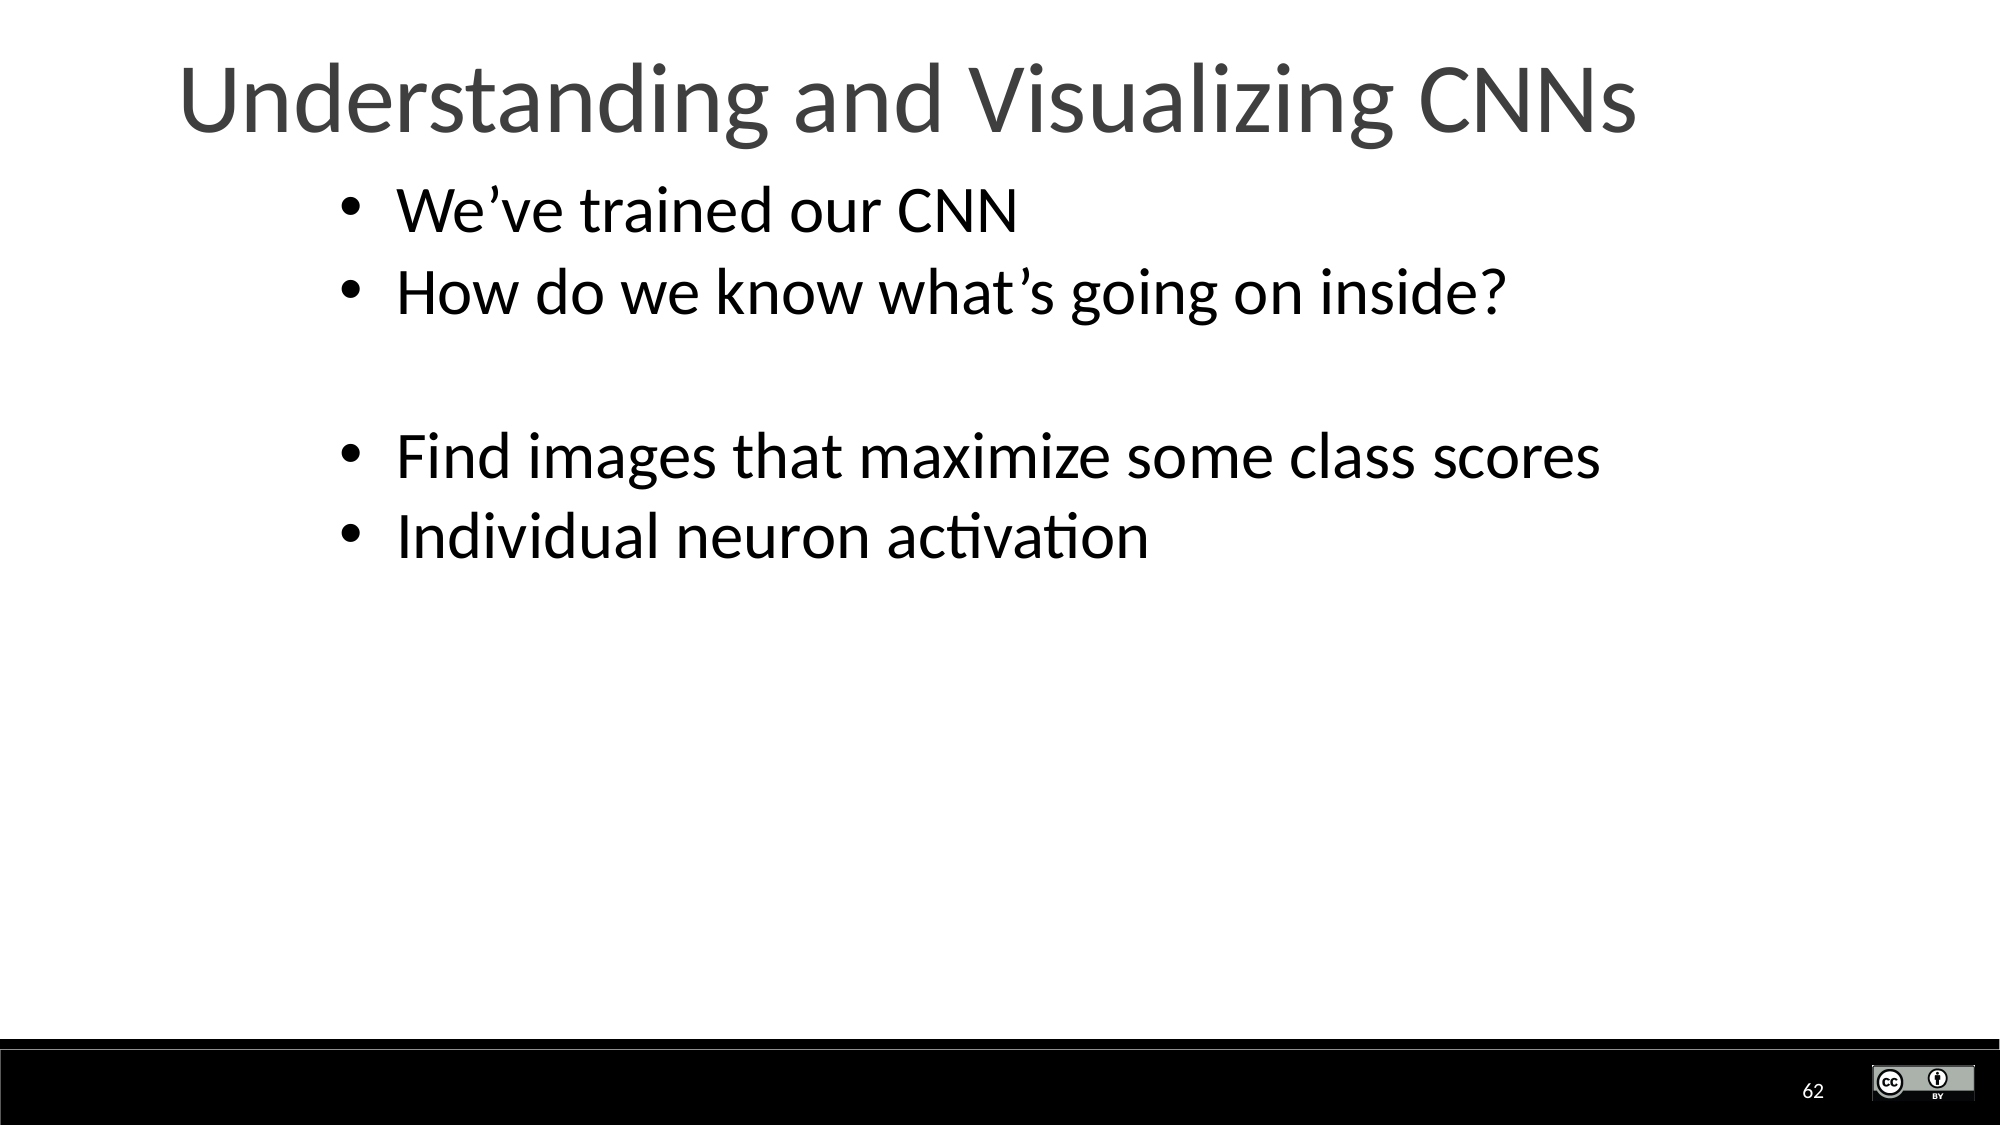

# Understanding and Visualizing CNNs
We’ve trained our CNN
How do we know what’s going on inside?

Find images that maximize some class scores
Individual neuron activation

62